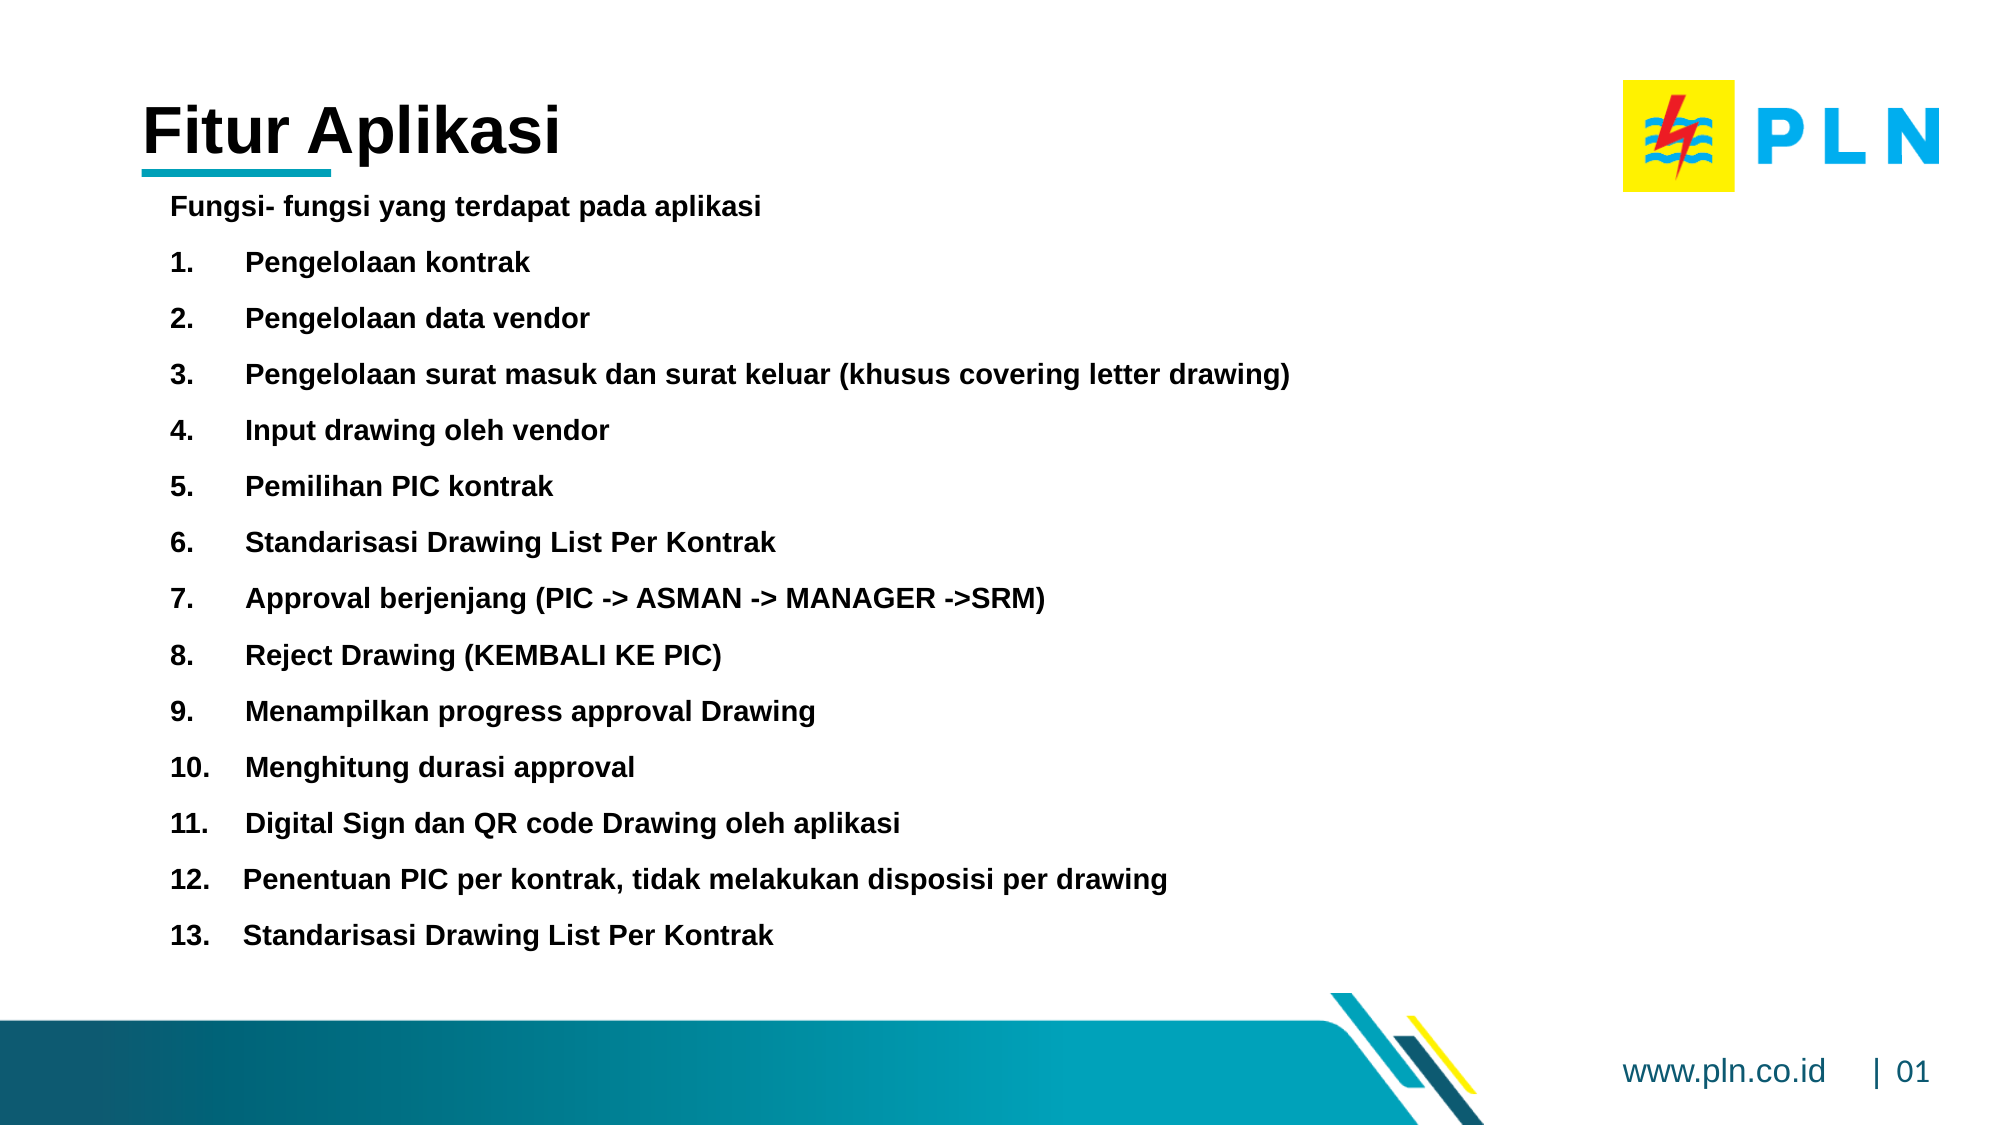

# Fitur Aplikasi
Fungsi- fungsi yang terdapat pada aplikasi
Pengelolaan kontrak
Pengelolaan data vendor
Pengelolaan surat masuk dan surat keluar (khusus covering letter drawing)
Input drawing oleh vendor
Pemilihan PIC kontrak
Standarisasi Drawing List Per Kontrak
Approval berjenjang (PIC -> ASMAN -> MANAGER ->SRM)
Reject Drawing (KEMBALI KE PIC)
Menampilkan progress approval Drawing
Menghitung durasi approval
Digital Sign dan QR code Drawing oleh aplikasi
  Penentuan PIC per kontrak, tidak melakukan disposisi per drawing
  Standarisasi Drawing List Per Kontrak
01